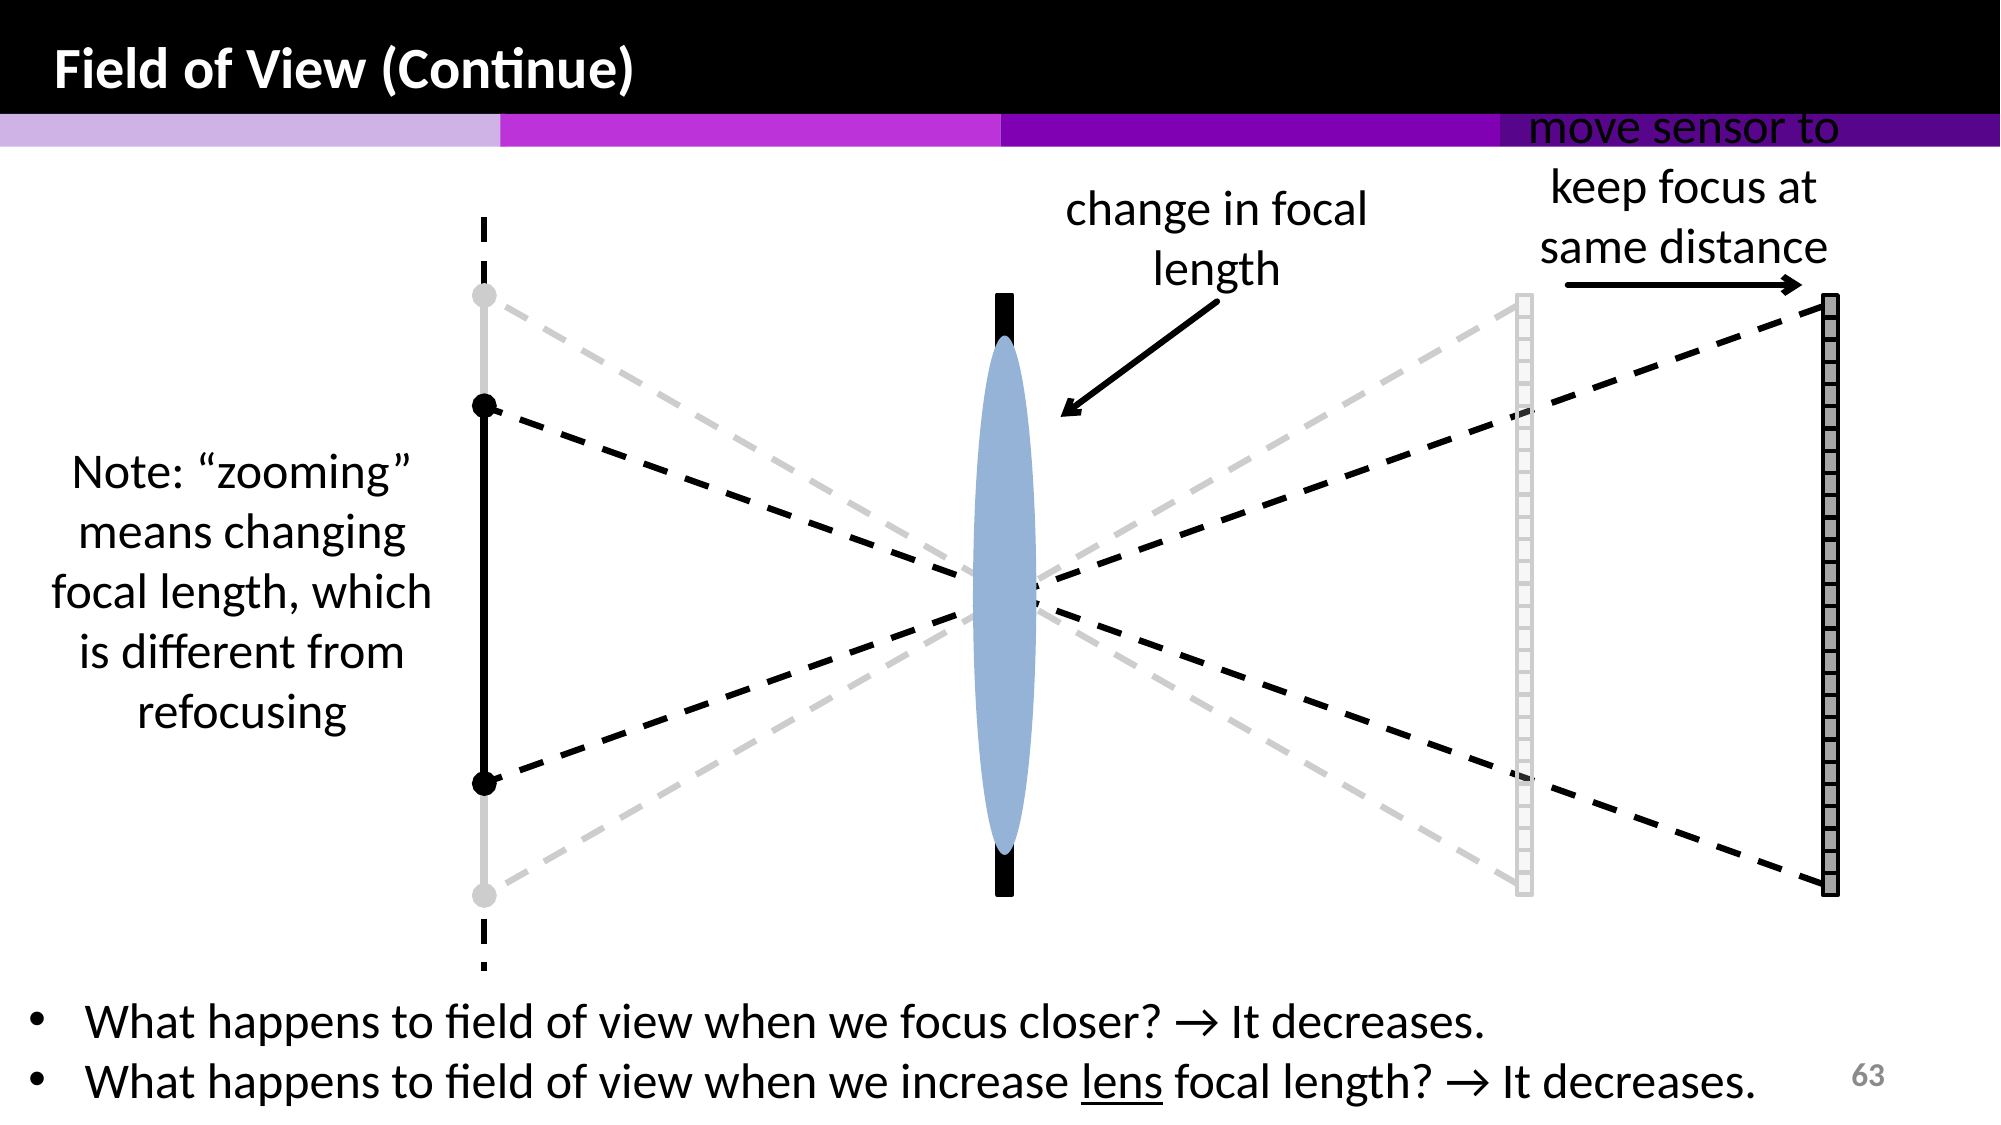

Field of view
Field of View (Continue)
move sensor to keep focus at same distance
change in focal length

Note: “zooming” means changing focal length, which is different from refocusing
What happens to field of view when we focus closer? → It decreases.
What happens to field of view when we increase lens focal length? → It decreases.